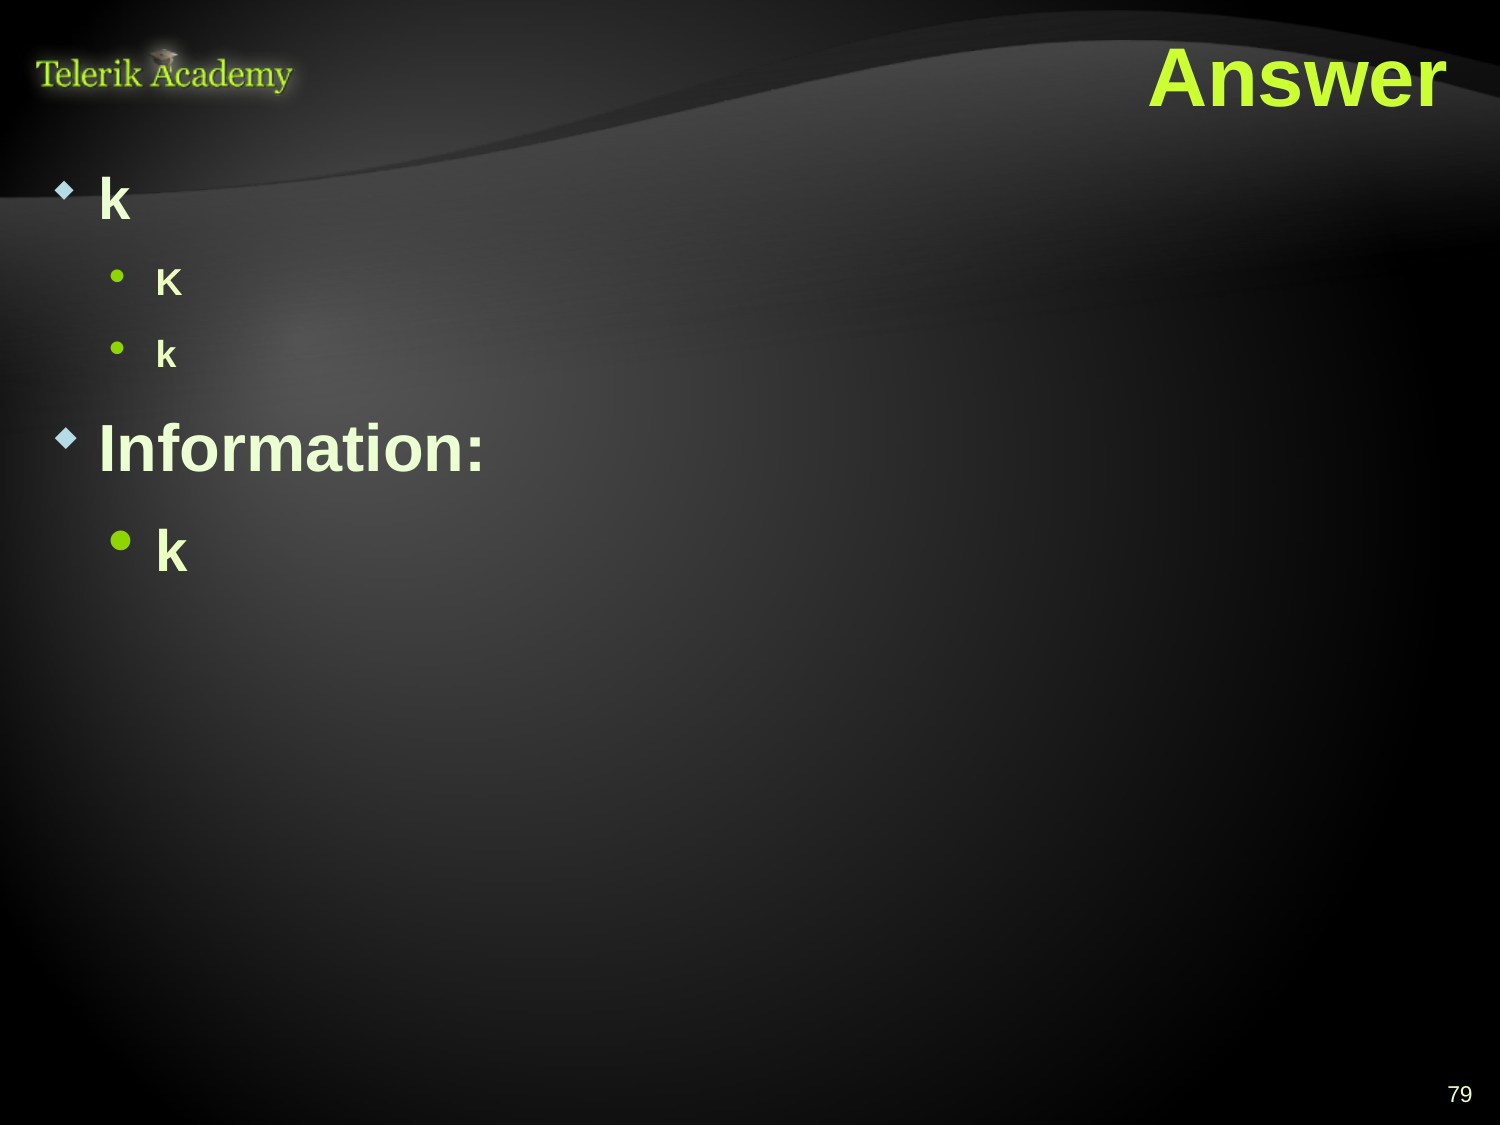

# Answer
k
K
k
Information:
k
79